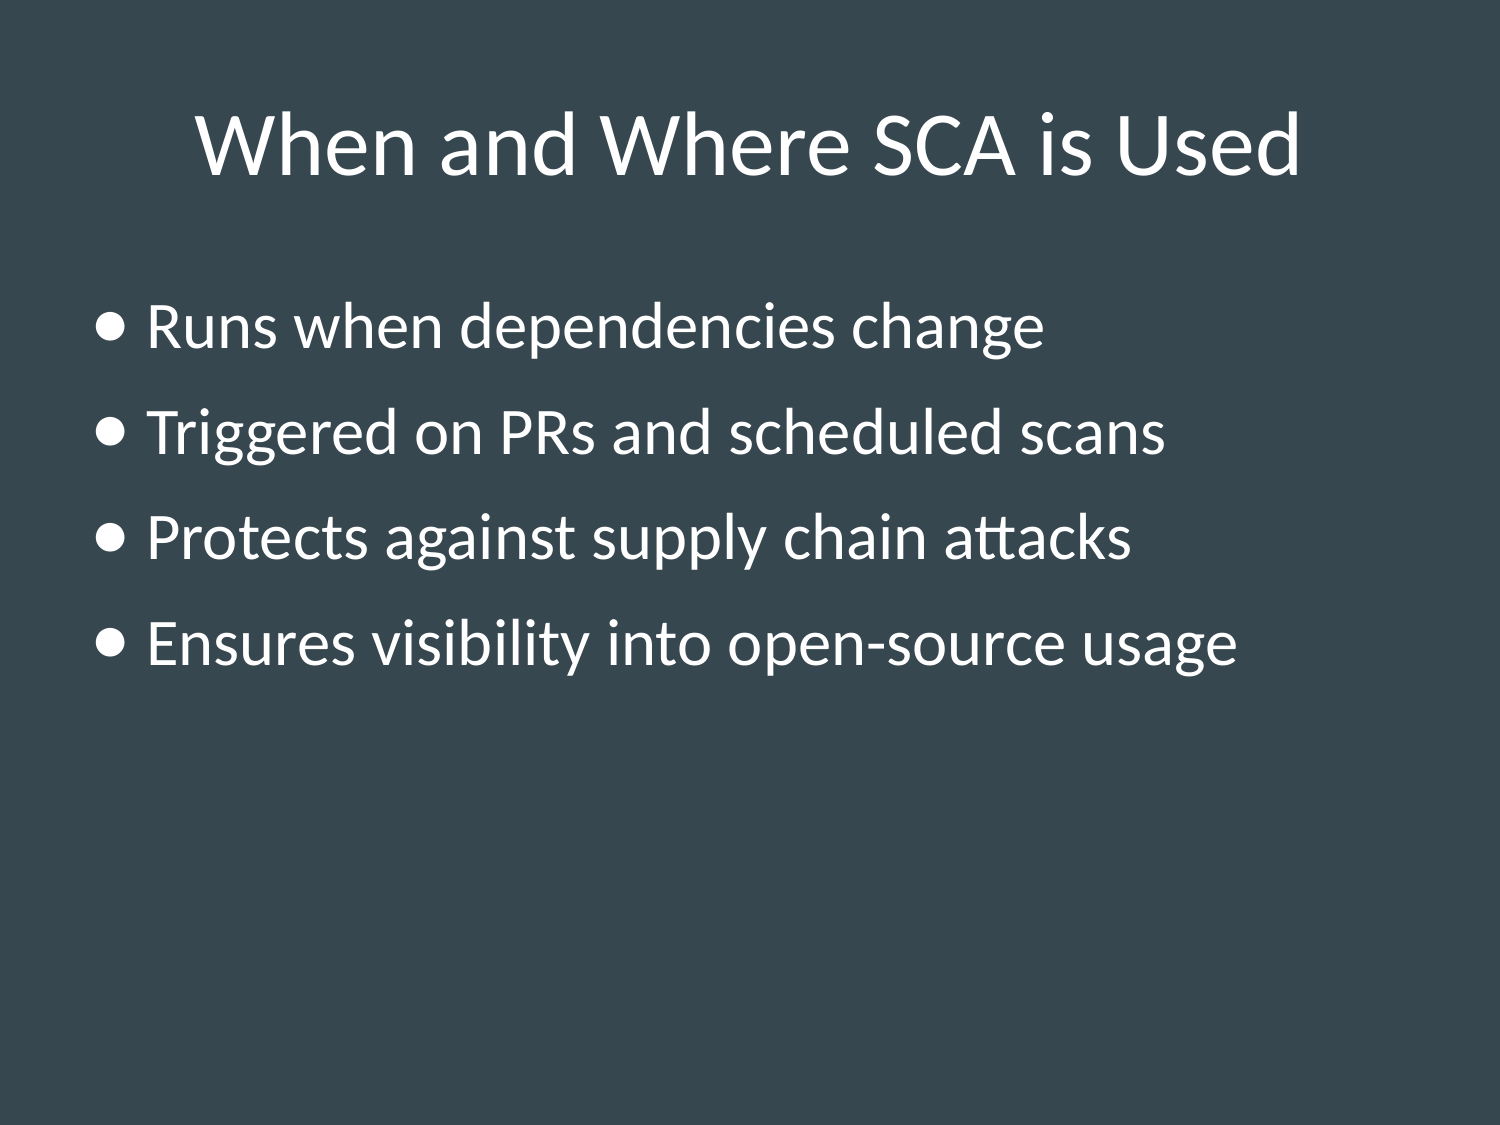

# When and Where SCA is Used
Runs when dependencies change
Triggered on PRs and scheduled scans
Protects against supply chain attacks
Ensures visibility into open-source usage